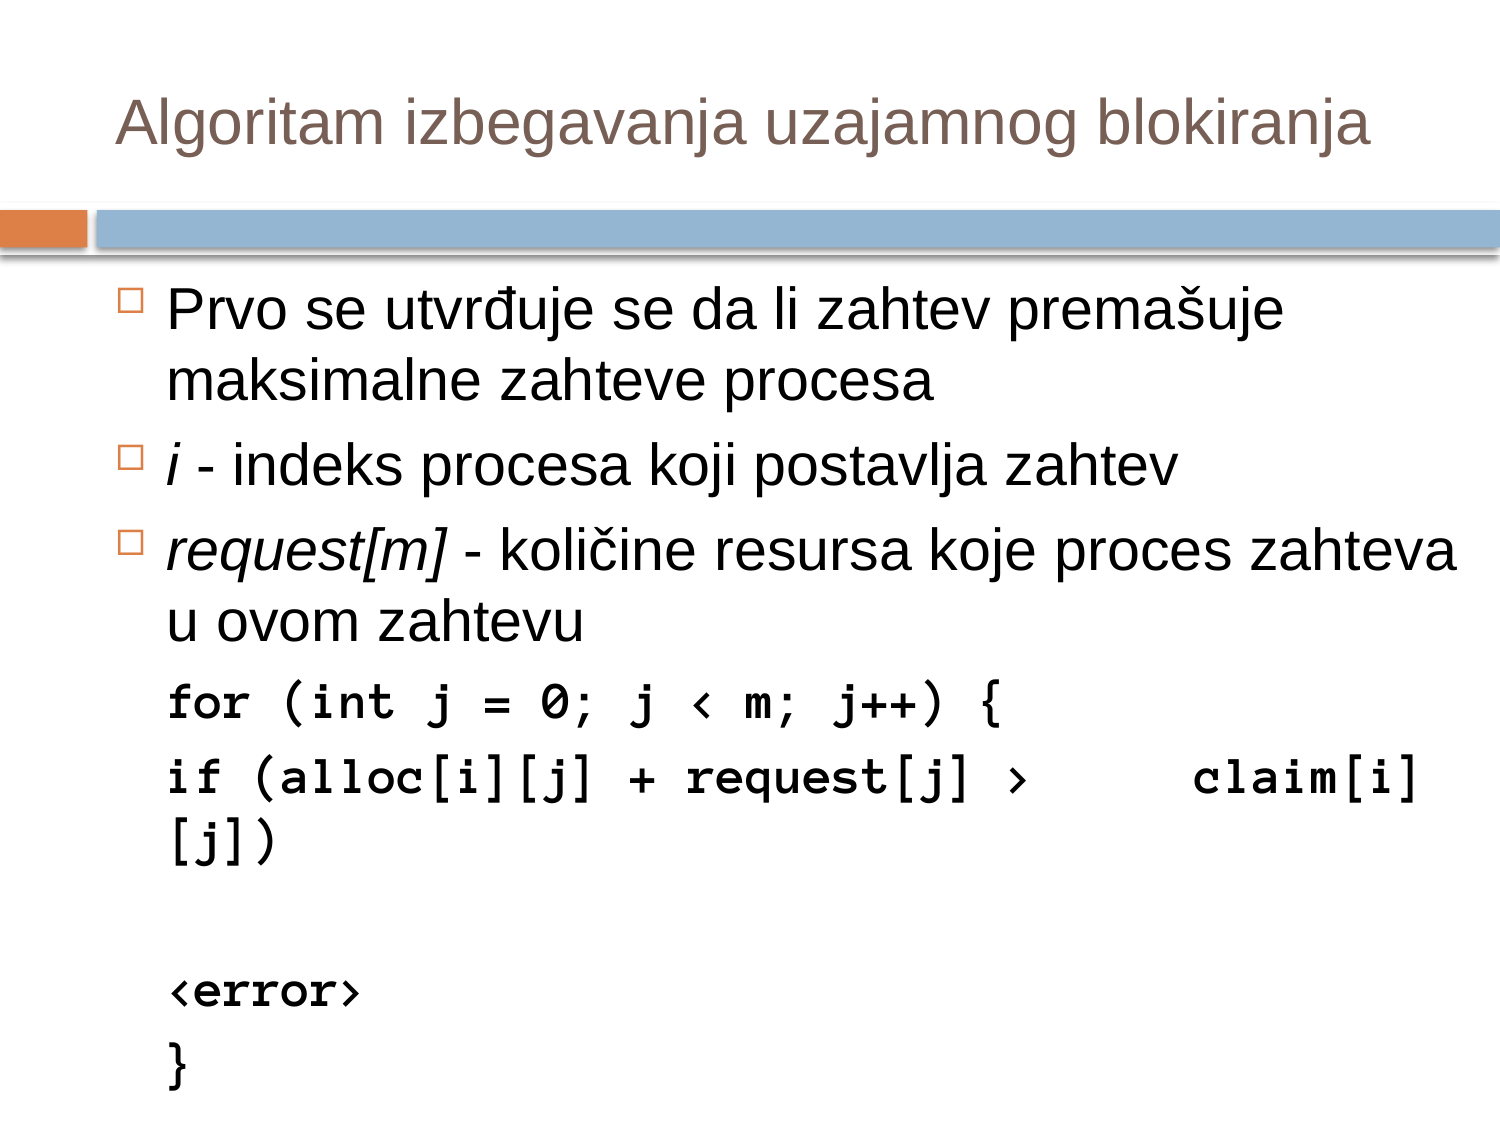

# Algoritam izbegavanja uzajamnog blokiranja
Prvo se utvrđuje se da li zahtev premašuje maksimalne zahteve procesa
i - indeks procesa koji postavlja zahtev
request[m] - količine resursa koje proces zahteva u ovom zahtevu
for (int j = 0; j < m; j++) {
	if (alloc[i][j] + request[j] > 			claim[i][j])

		<error>
}